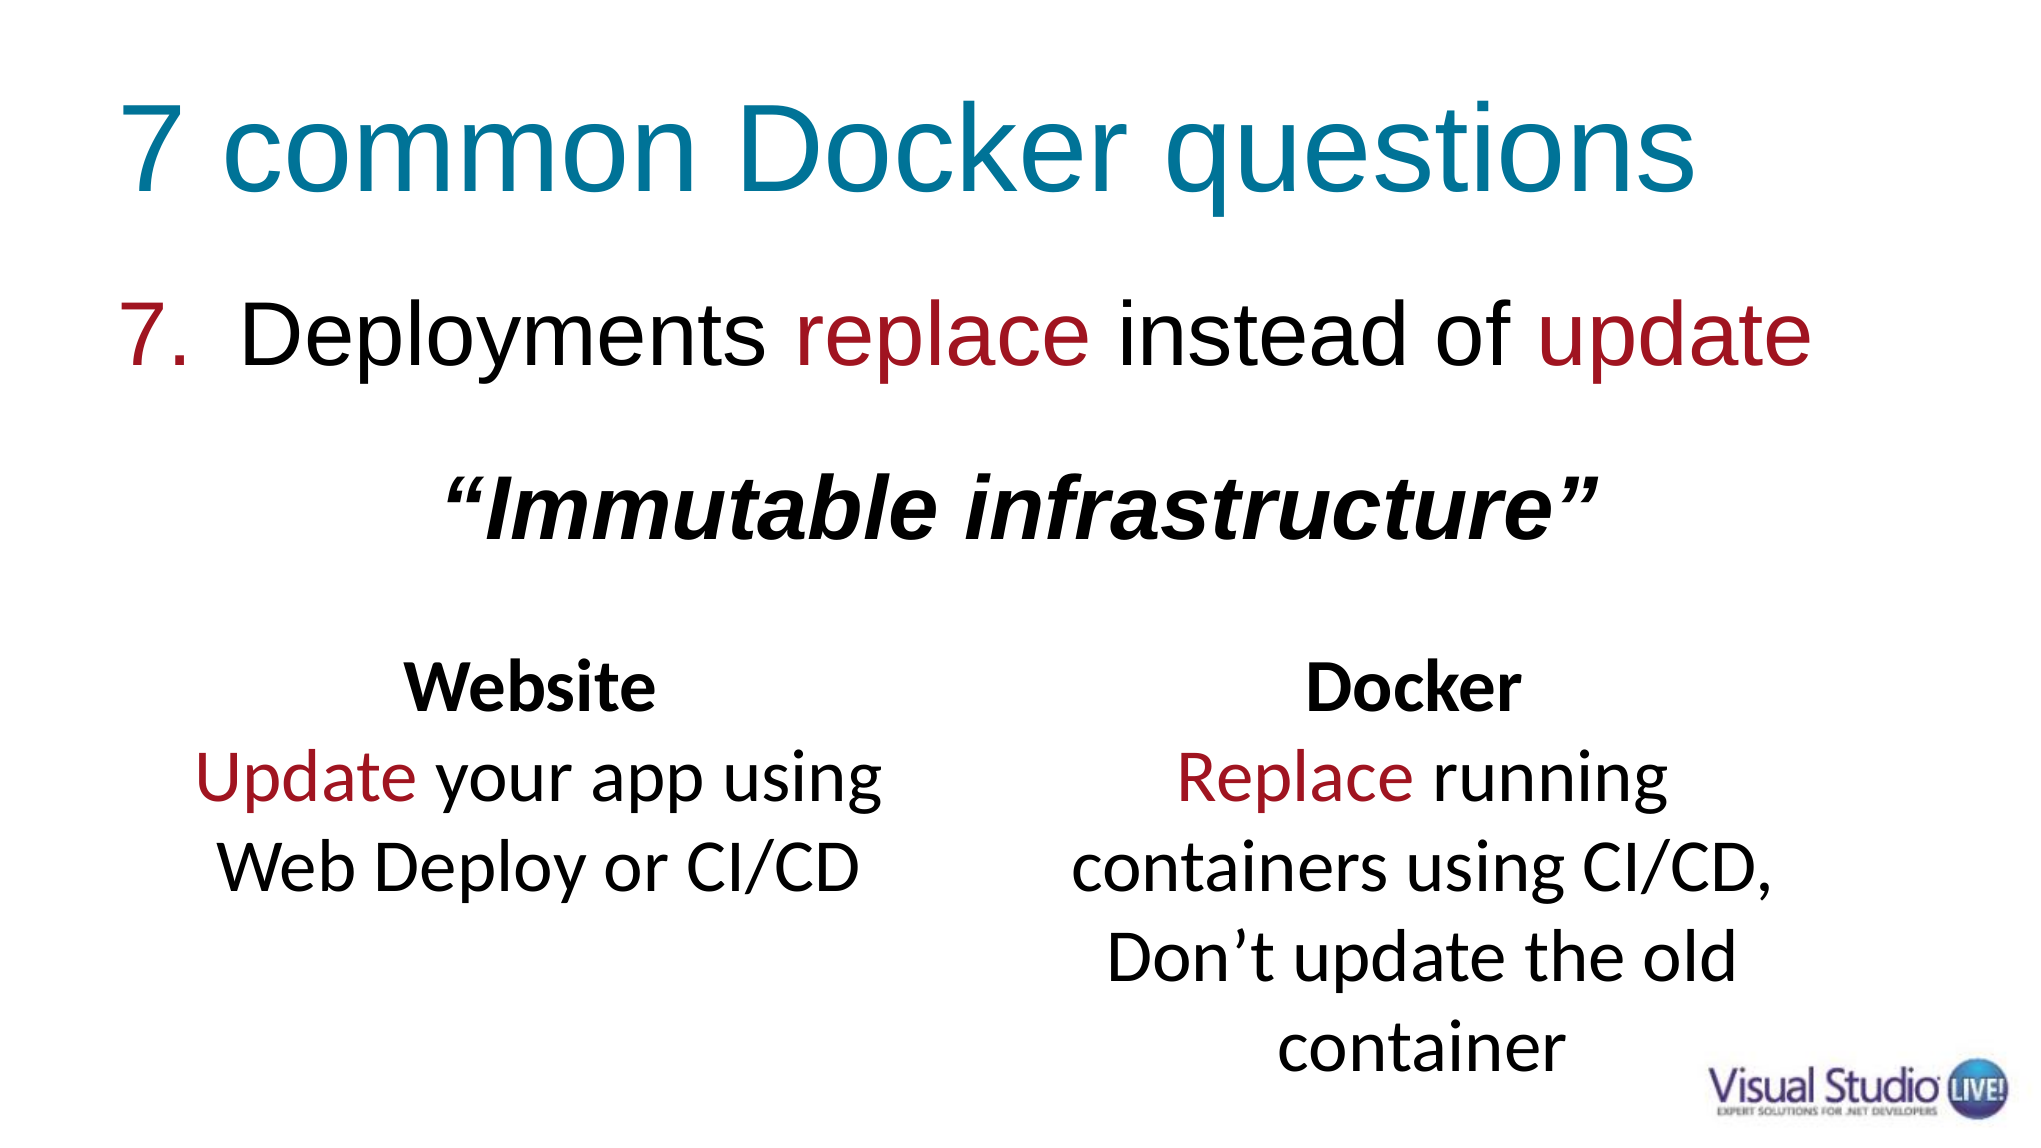

# 7 common Docker questions
Deployments replace instead of update

“Immutable infrastructure”
Website
Update your app using Web Deploy or CI/CD
Docker
Replace running containers using CI/CD, Don’t update the old container